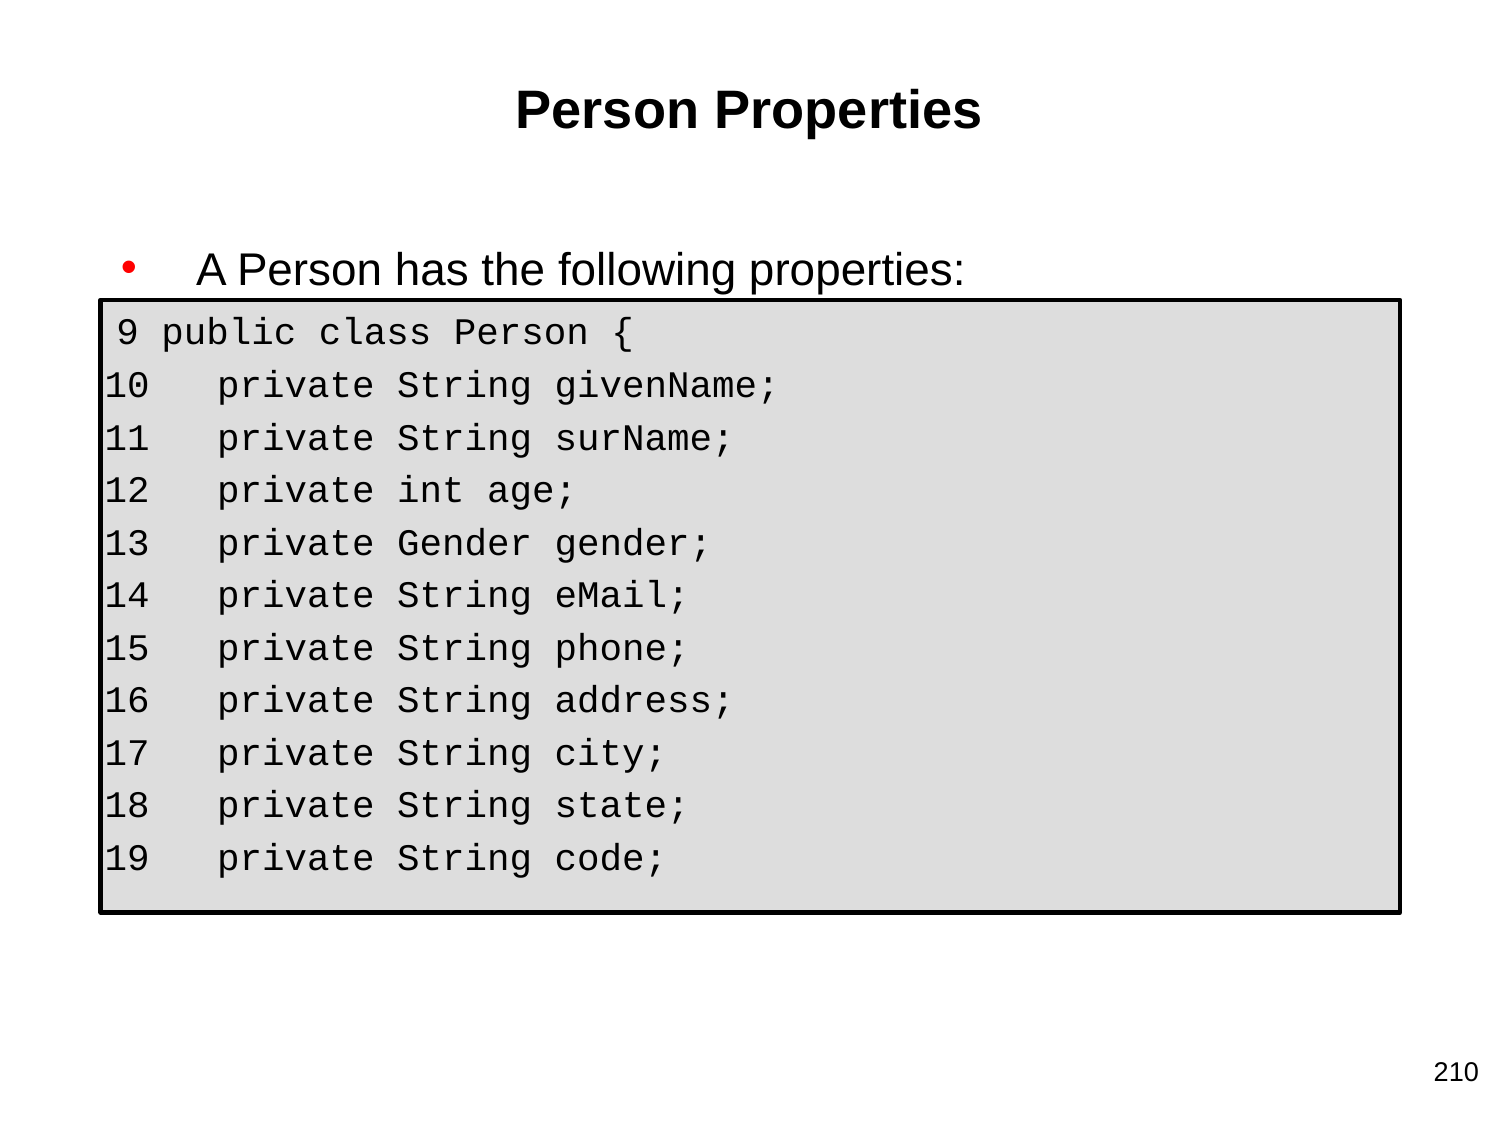

# Person Properties
A Person has the following properties:
 9 public class Person {
10   private String givenName;
11   private String surName;
12   private int age;
13   private Gender gender;
14   private String eMail;
15   private String phone;
16   private String address;
17   private String city;
18   private String state;
19   private String code;

210